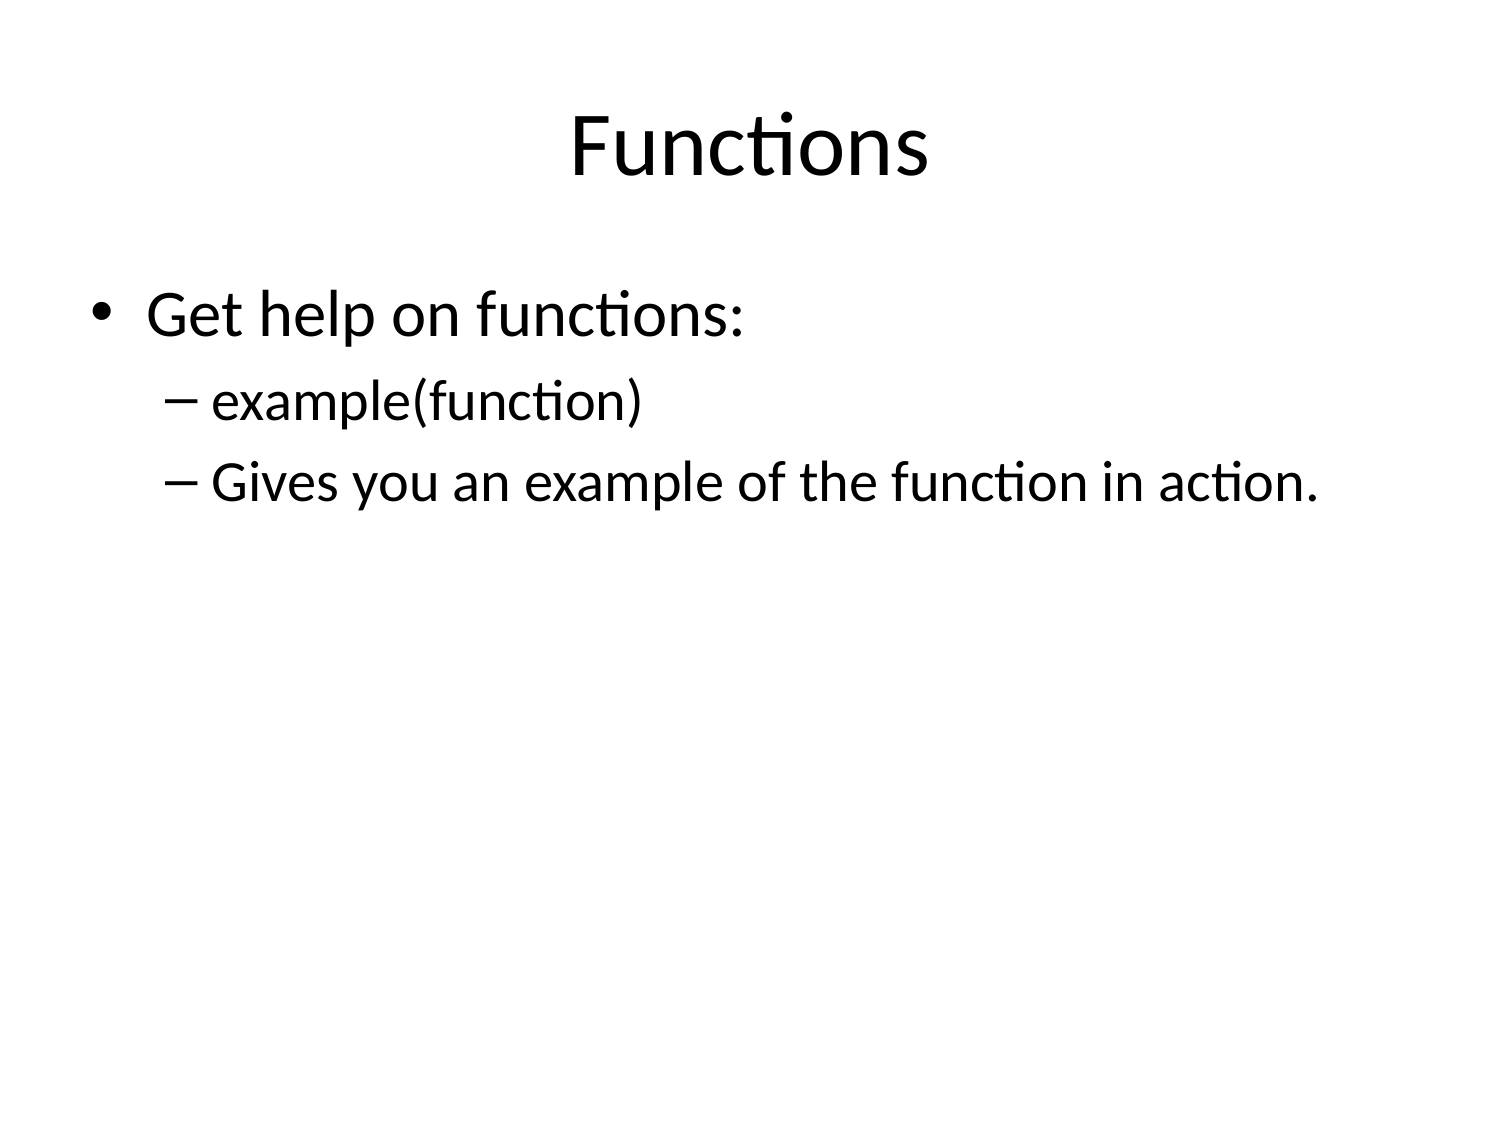

# Functions
Get help on functions:
example(function)
Gives you an example of the function in action.